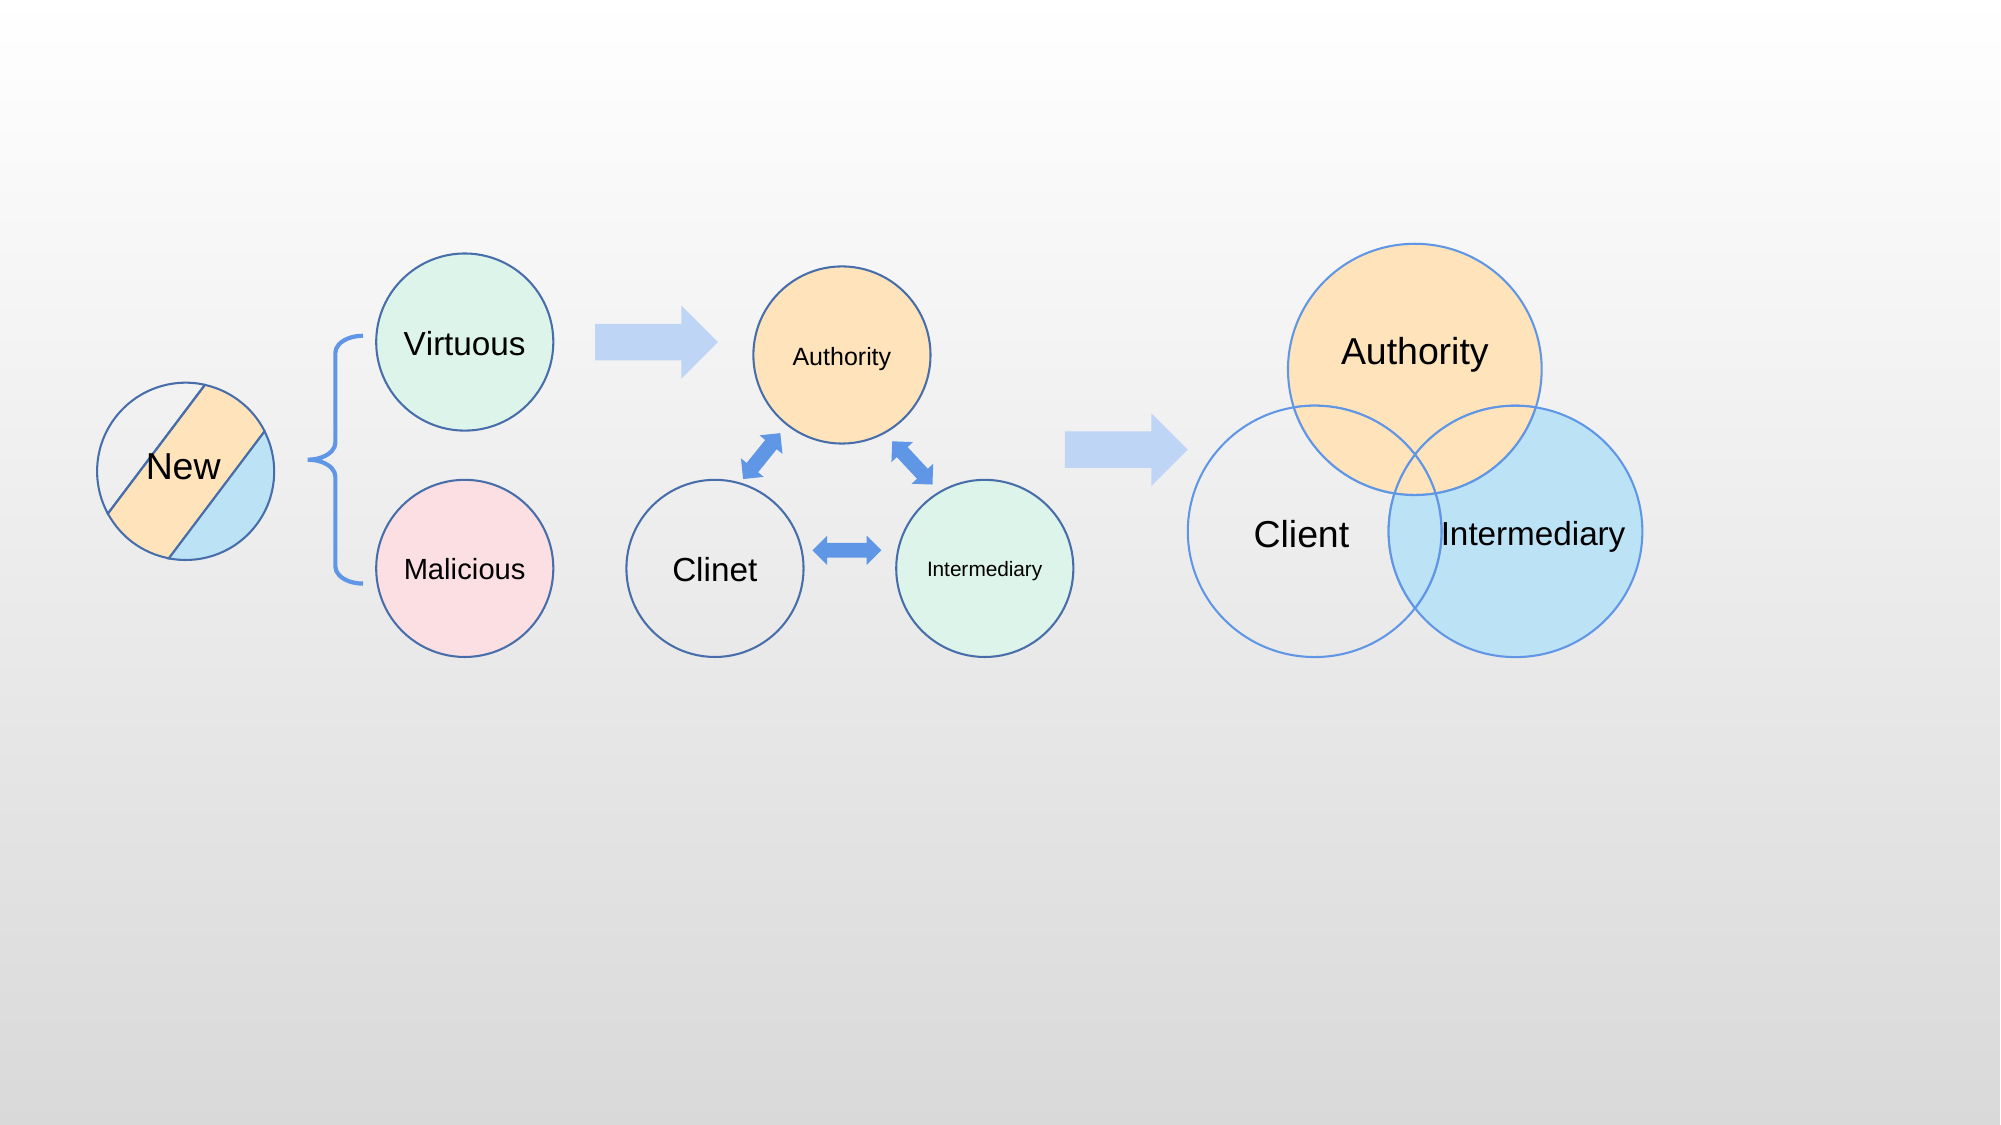

Authority

 Intermediary
Client

Virtuous
Authority

Clinet
Intermediary

New
Malicious